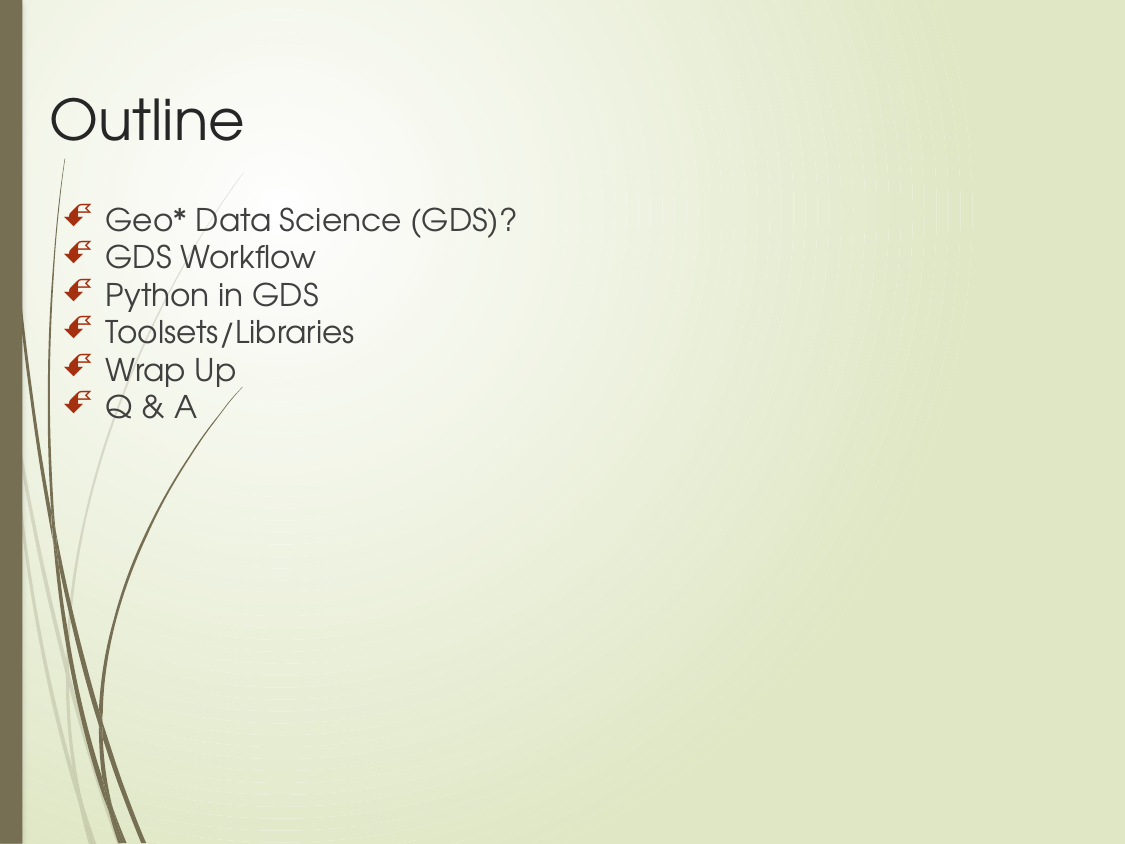

# Outline
Geo* Data Science (GDS)?
GDS Workflow
Python in GDS
Toolsets/Libraries
Wrap Up
Q & A